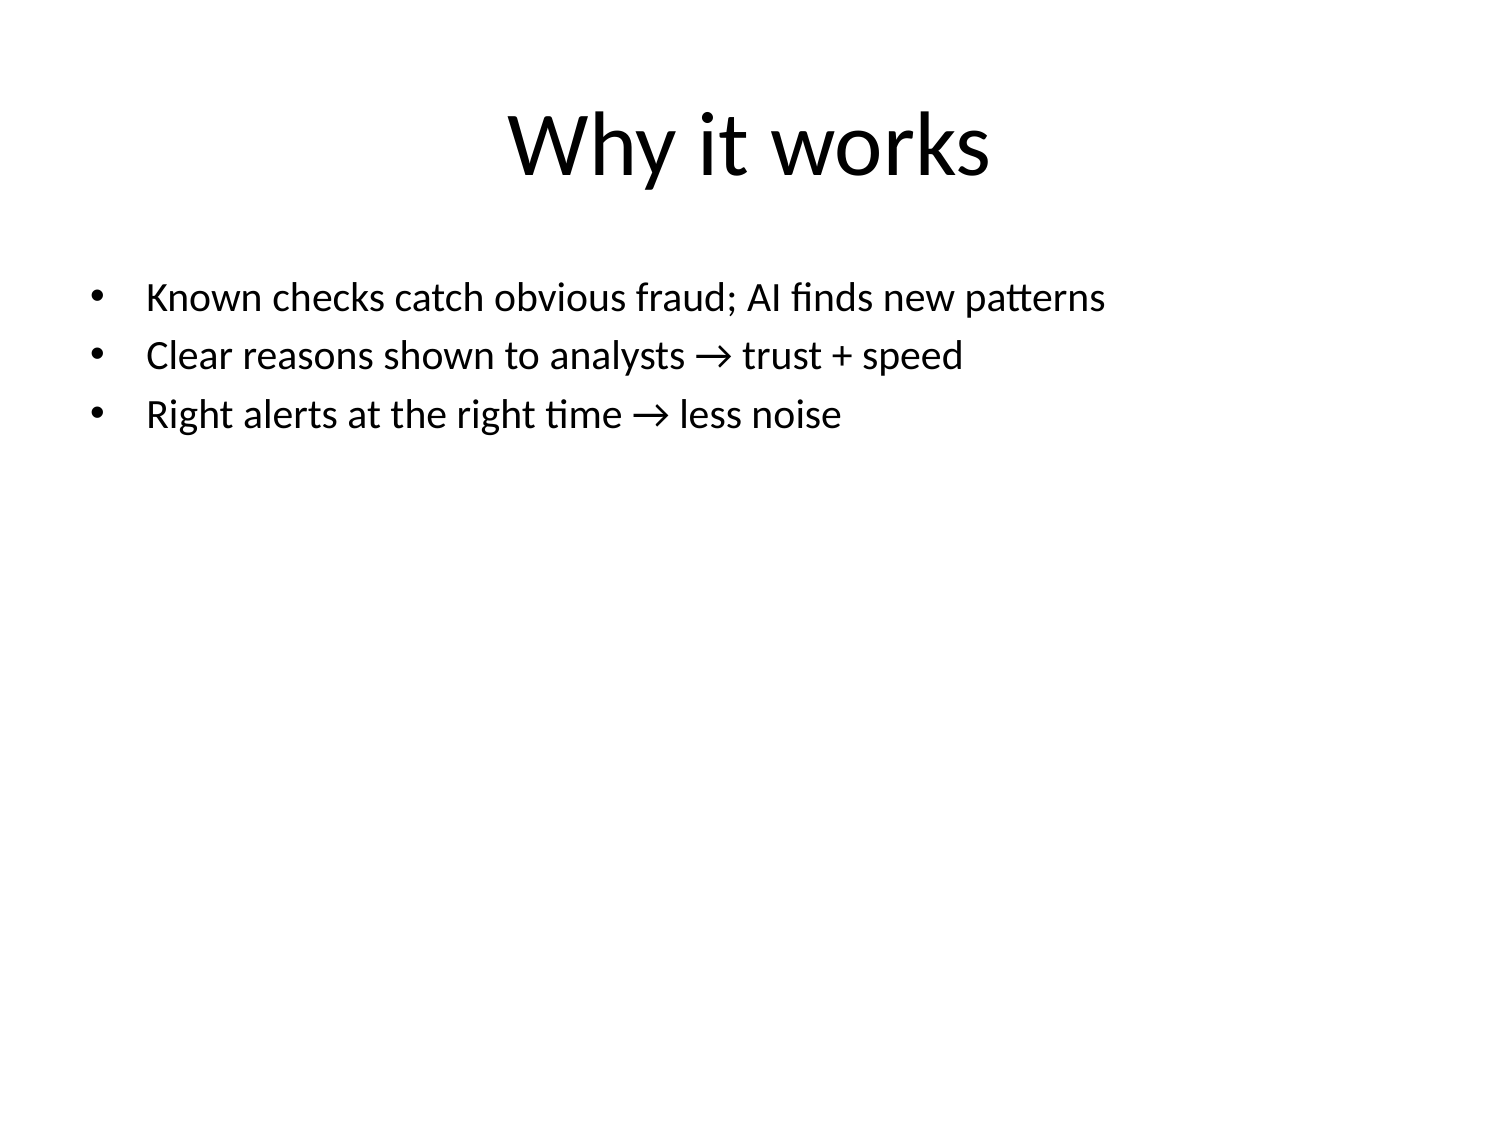

# Why it works
Known checks catch obvious fraud; AI finds new patterns
Clear reasons shown to analysts → trust + speed
Right alerts at the right time → less noise